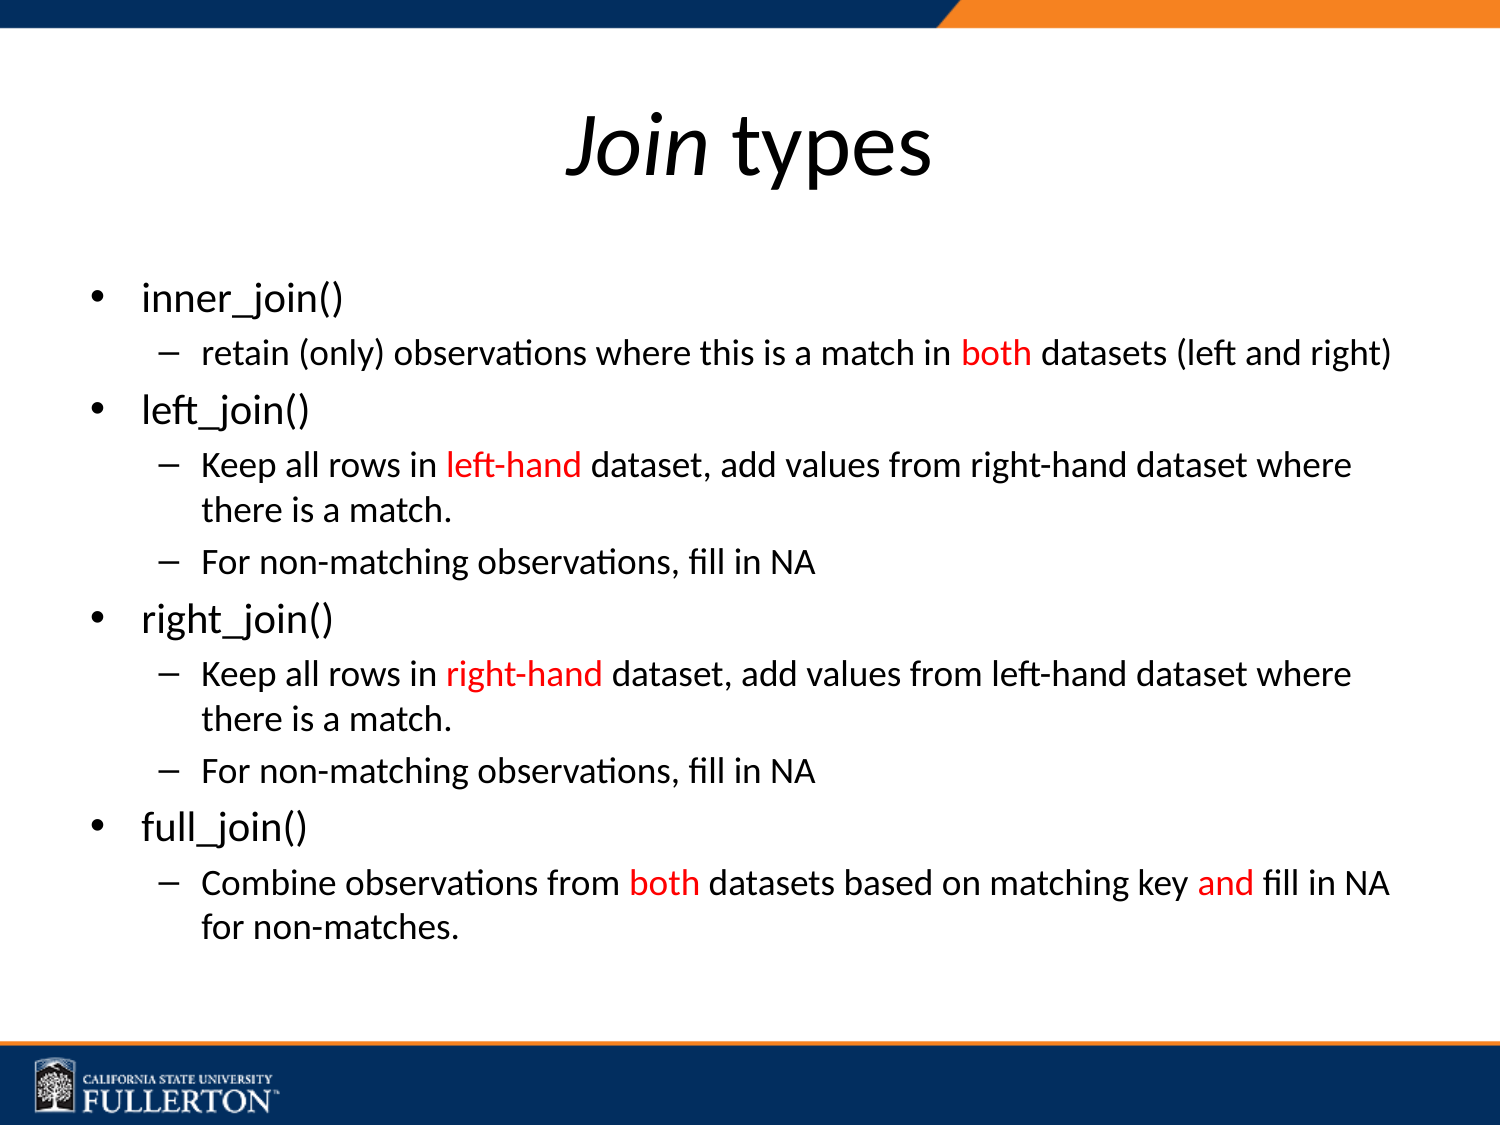

# Join types
inner_join()
retain (only) observations where this is a match in both datasets (left and right)
left_join()
Keep all rows in left-hand dataset, add values from right-hand dataset where there is a match.
For non-matching observations, fill in NA
right_join()
Keep all rows in right-hand dataset, add values from left-hand dataset where there is a match.
For non-matching observations, fill in NA
full_join()
Combine observations from both datasets based on matching key and fill in NA for non-matches.